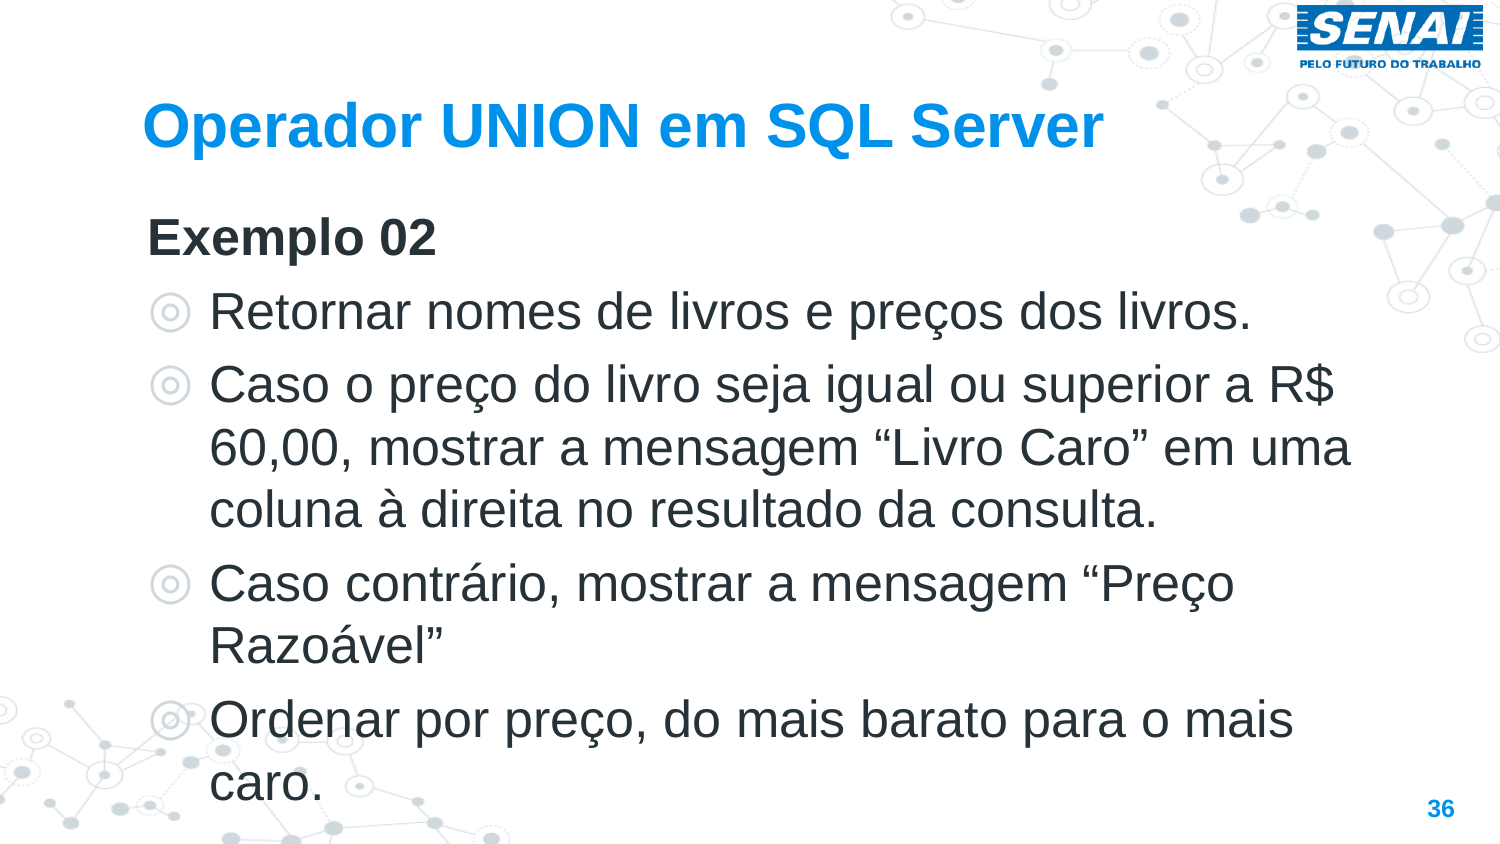

# Operador UNION em SQL Server
Exemplo 02
Retornar nomes de livros e preços dos livros.
Caso o preço do livro seja igual ou superior a R$ 60,00, mostrar a mensagem “Livro Caro” em uma coluna à direita no resultado da consulta.
Caso contrário, mostrar a mensagem “Preço Razoável”
Ordenar por preço, do mais barato para o mais caro.

36